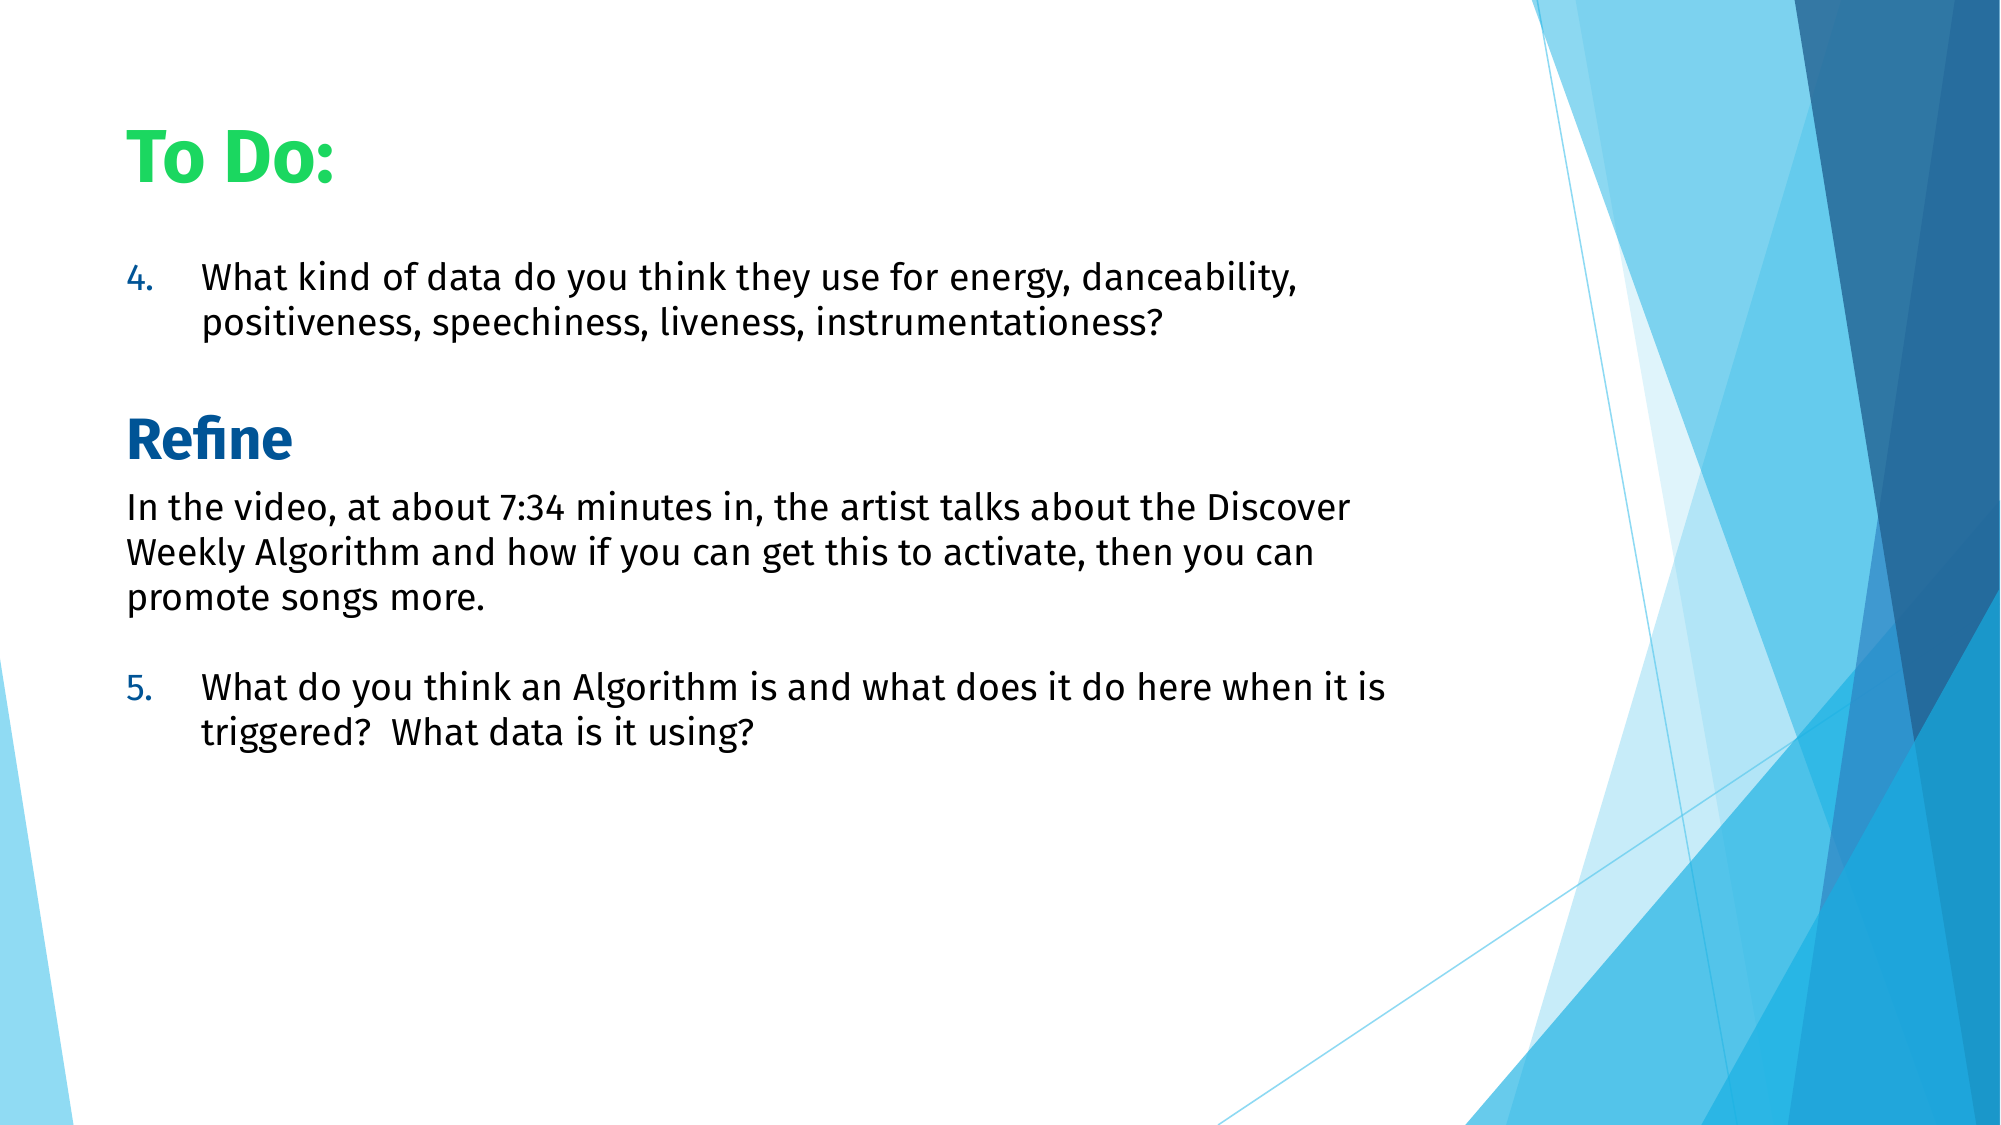

# To Do:
What kind of data do you think they use for energy, danceability, positiveness, speechiness, liveness, instrumentationess?
Refine
In the video, at about 7:34 minutes in, the artist talks about the Discover Weekly Algorithm and how if you can get this to activate, then you can promote songs more.

What do you think an Algorithm is and what does it do here when it is triggered?  What data is it using?